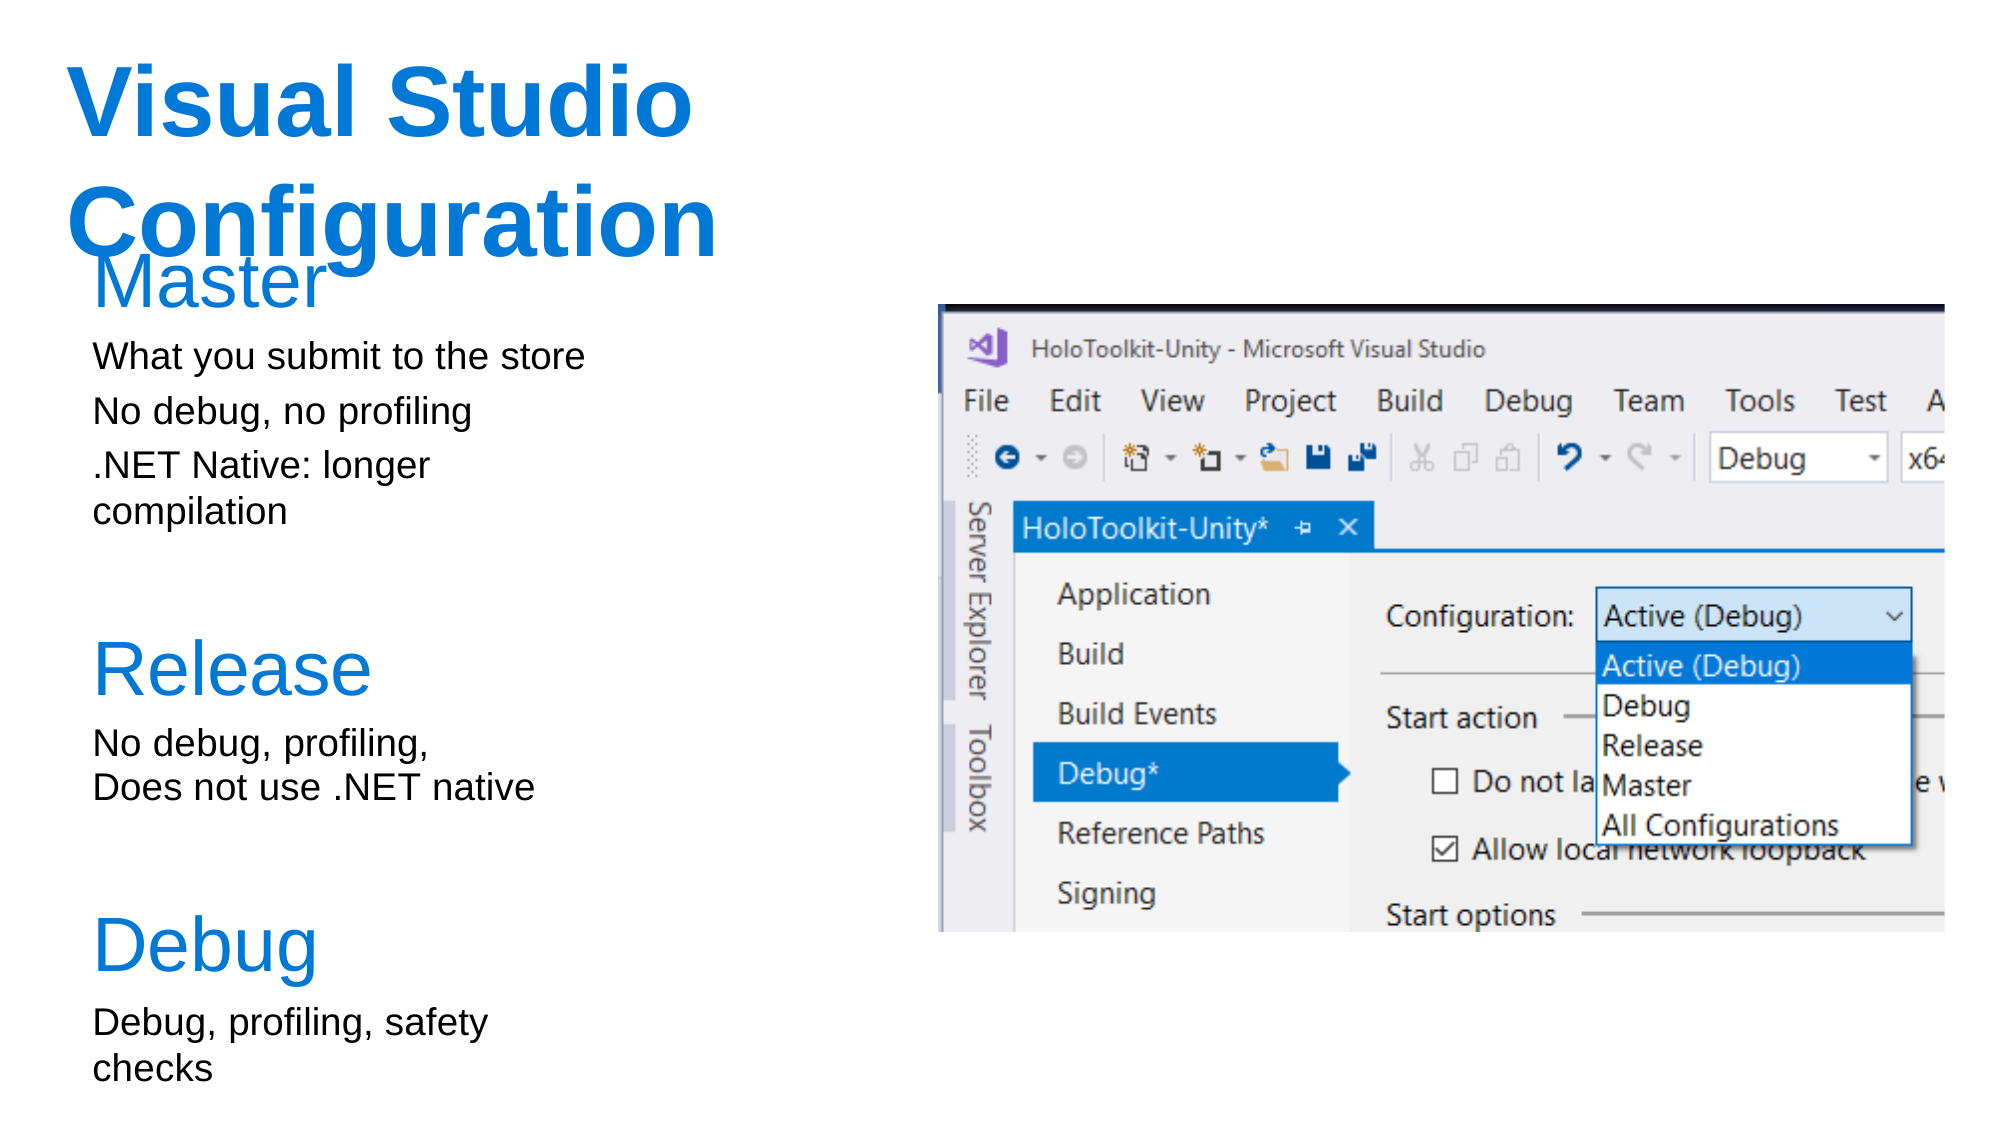

# Visual Studio Configuration
Master
What you submit to the store  No debug, no profiling
.NET Native: longer compilation

Release
No debug, profiling,
Does not use .NET native

Debug
Debug, profiling, safety checks